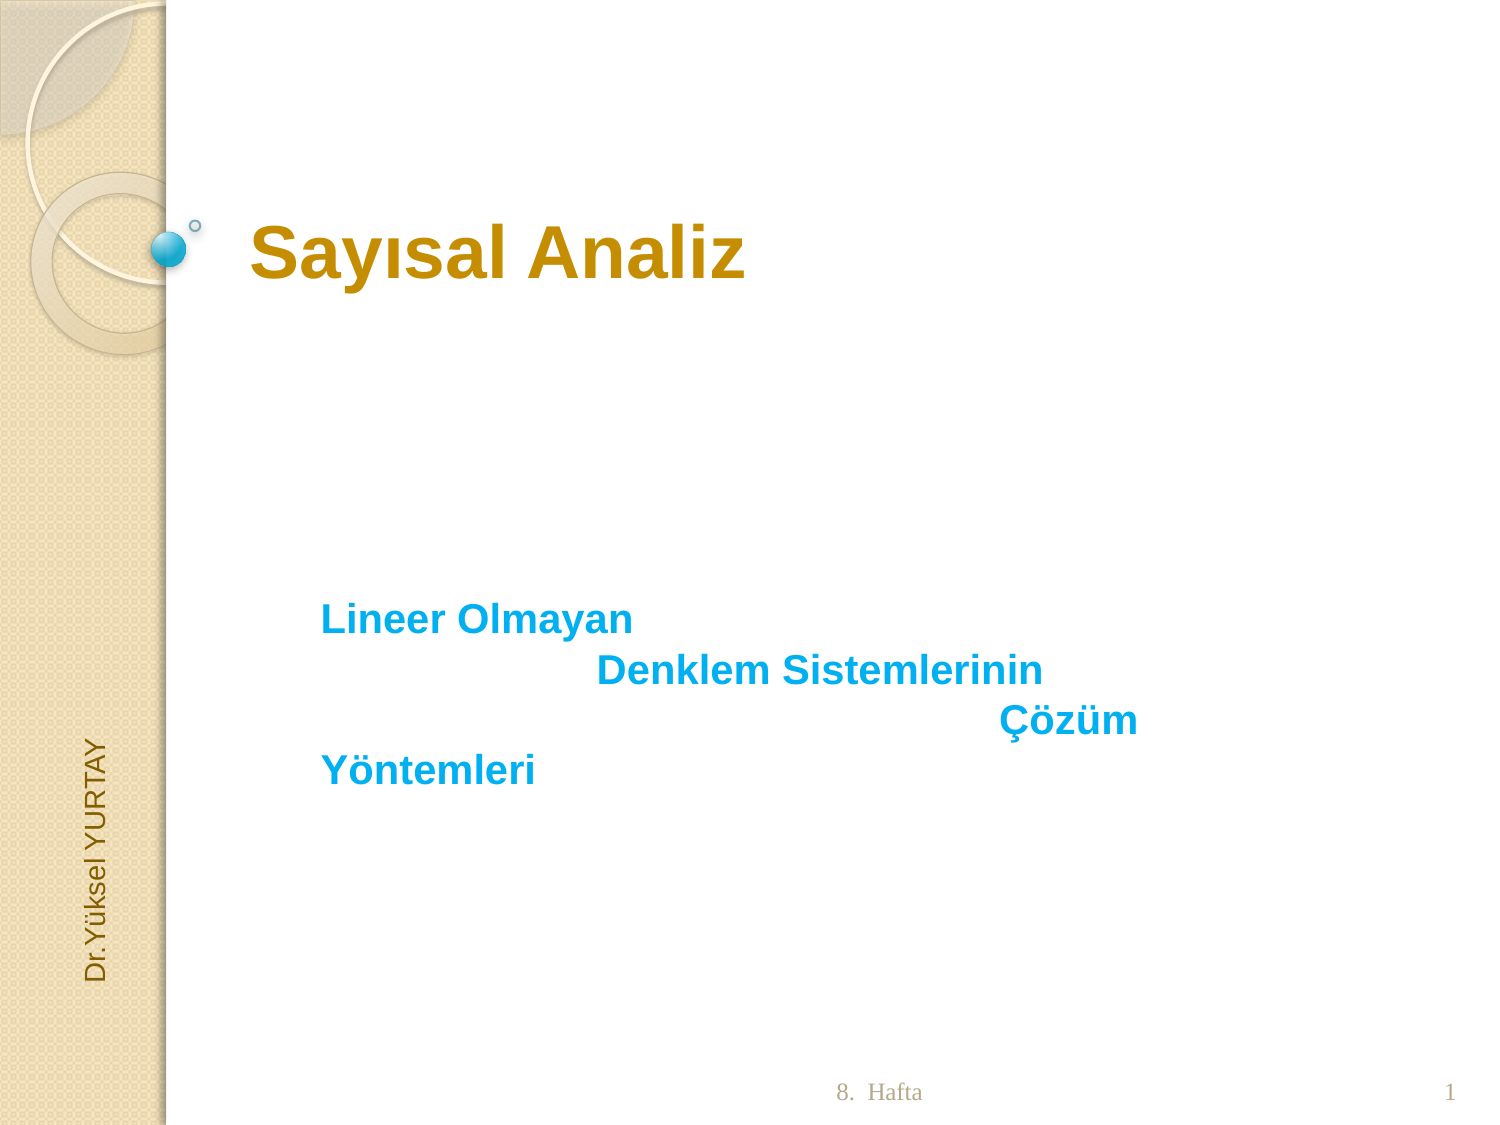

# Sayısal Analiz
Lineer Olmayan
                        Denklem Sistemlerinin
                                                           Çözüm Yöntemleri

Dr.Yüksel YURTAY
8.  Hafta
1